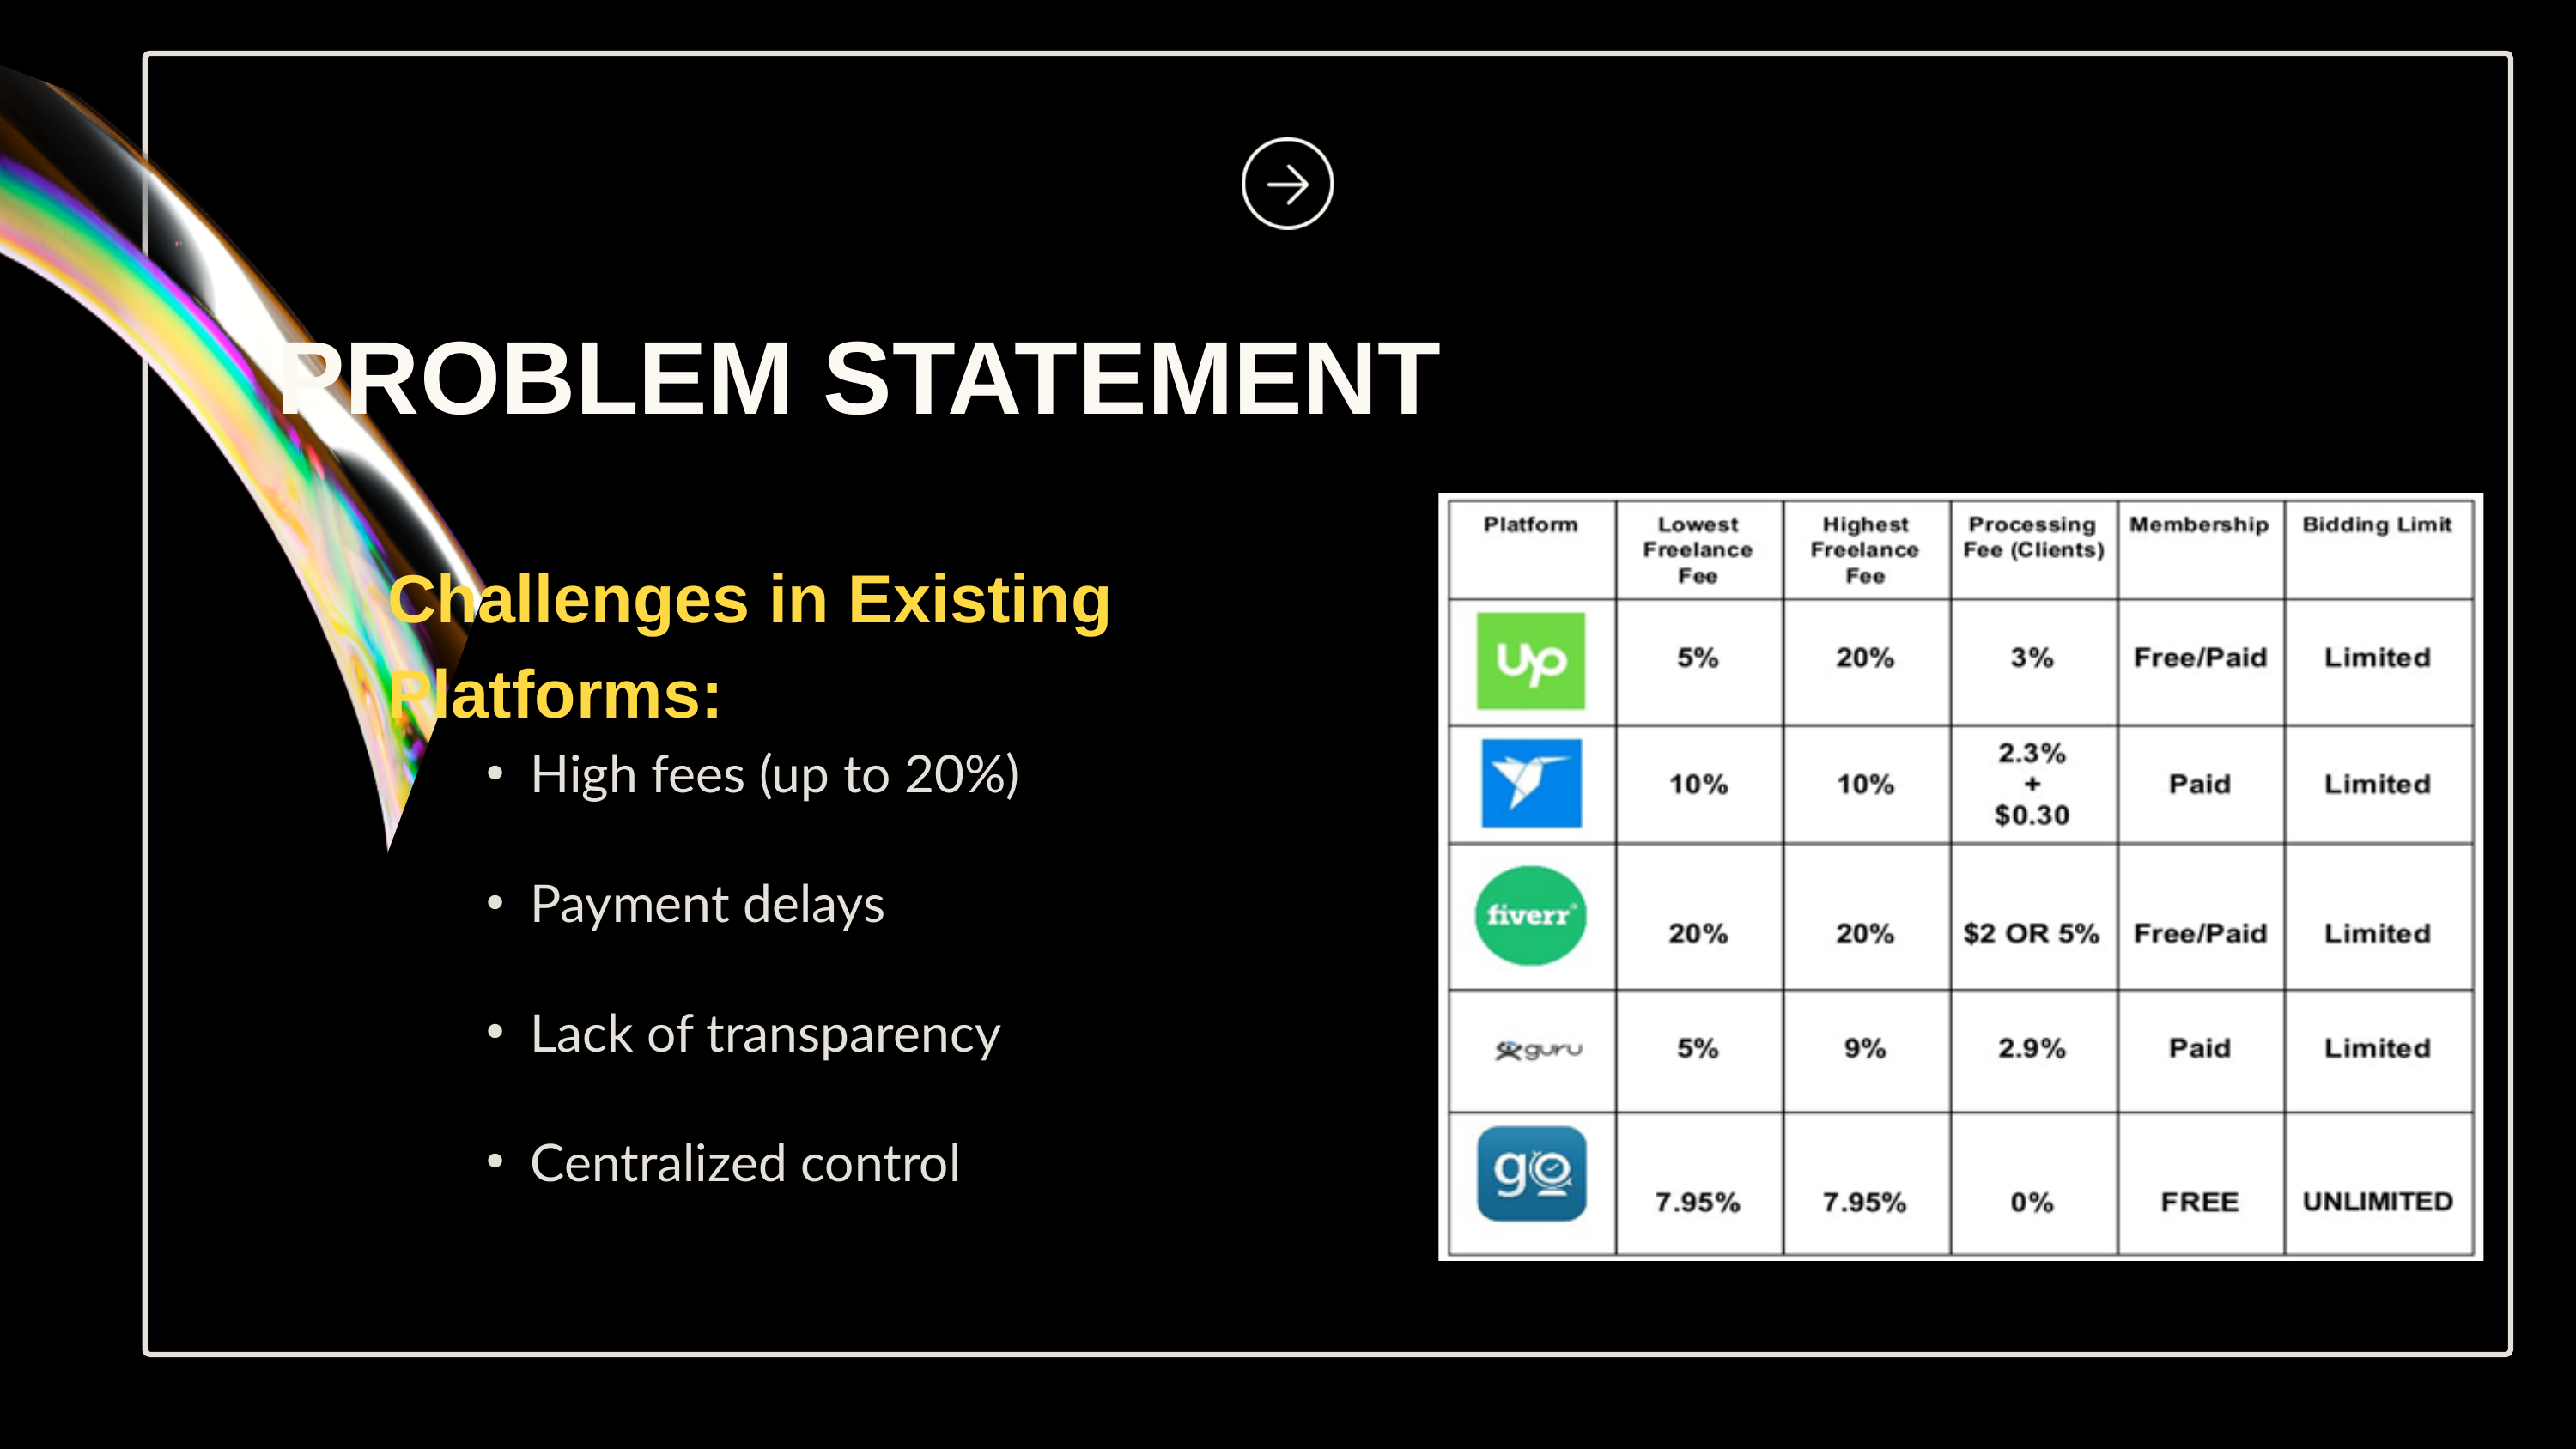

PROBLEM STATEMENT

Challenges in Existing Platforms:
High fees (up to 20%)
Payment delays
Lack of transparency
Centralized control